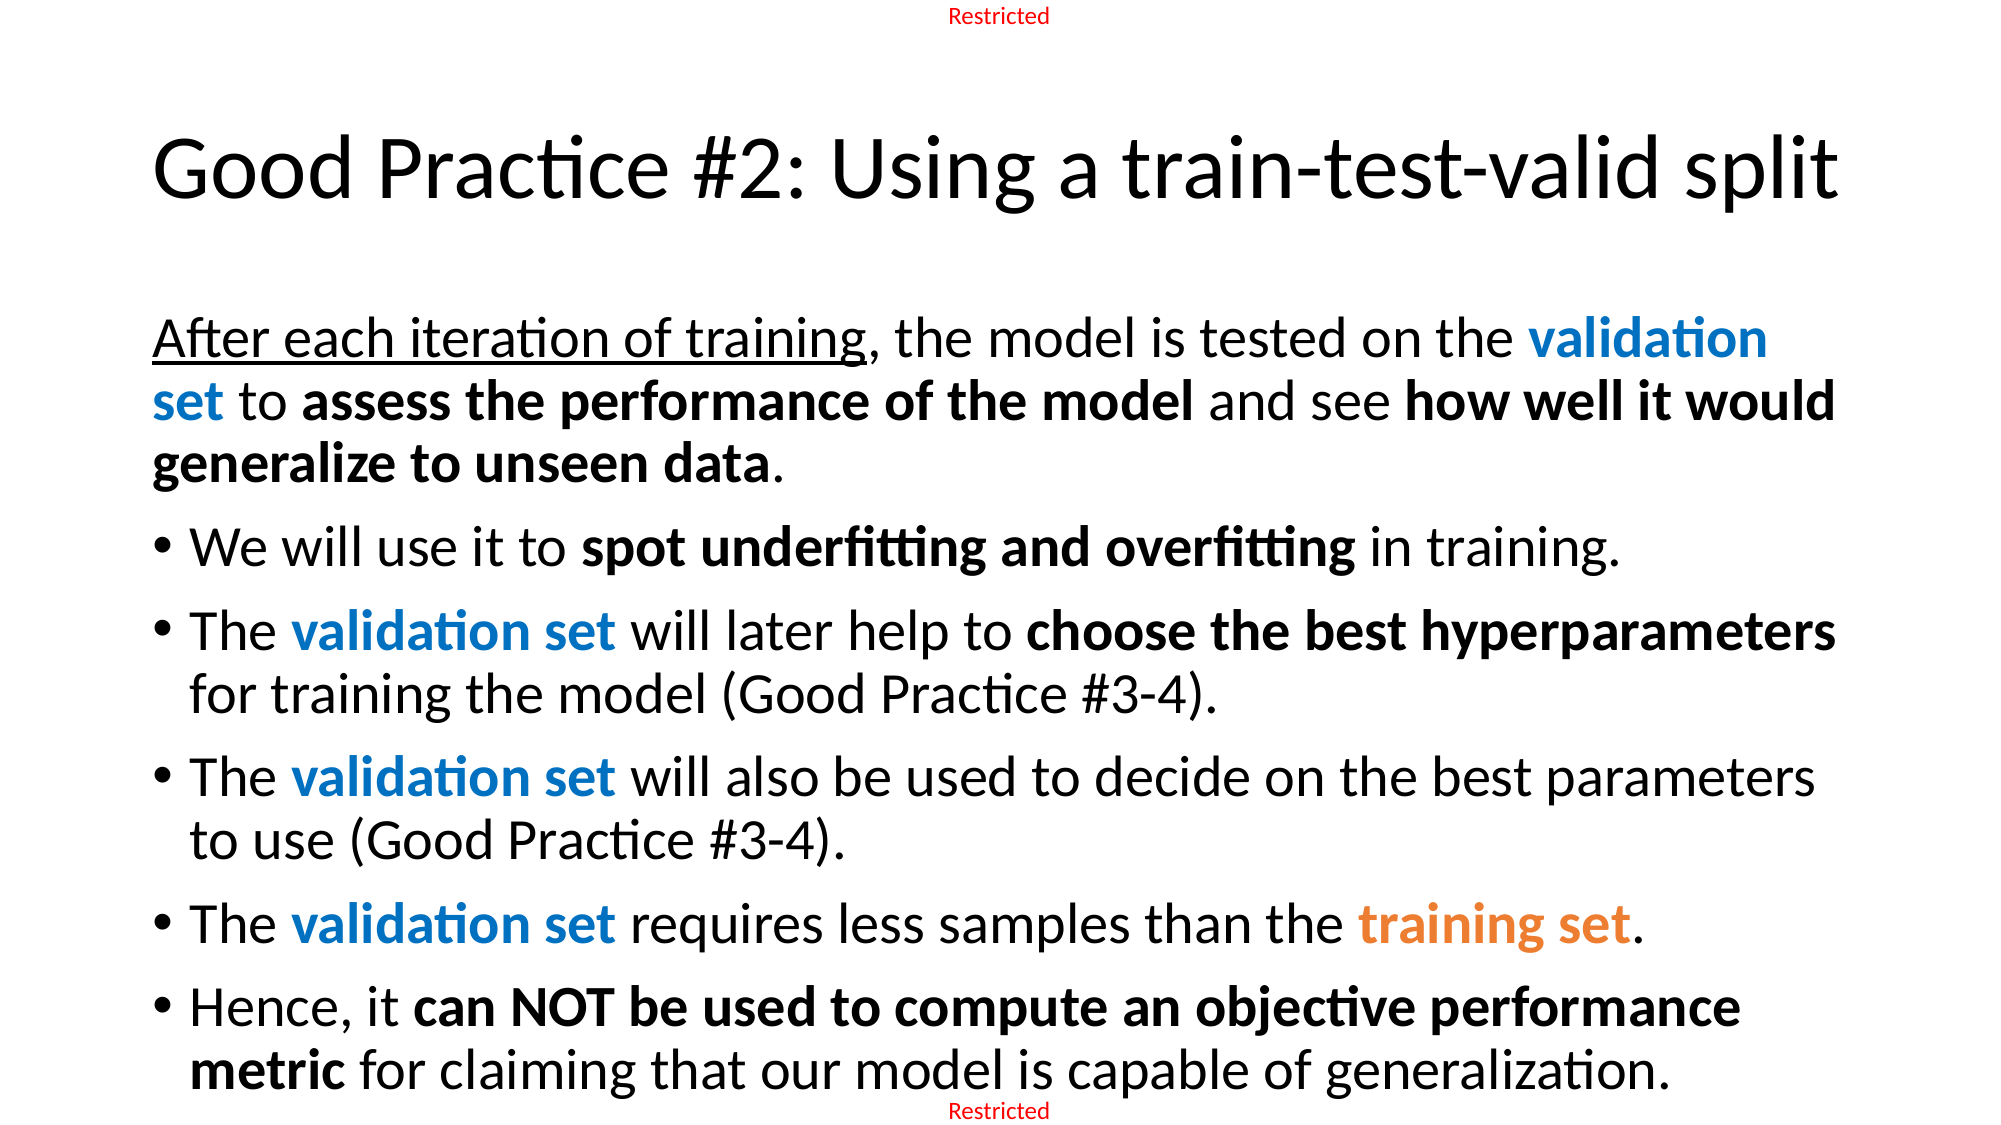

# Good Practice #2: Using a train-test-valid split
After each iteration of training, the model is tested on the validation set to assess the performance of the model and see how well it would generalize to unseen data.
We will use it to spot underfitting and overfitting in training.
The validation set will later help to choose the best hyperparameters for training the model (Good Practice #3-4).
The validation set will also be used to decide on the best parameters to use (Good Practice #3-4).
The validation set requires less samples than the training set.
Hence, it can NOT be used to compute an objective performance metric for claiming that our model is capable of generalization.